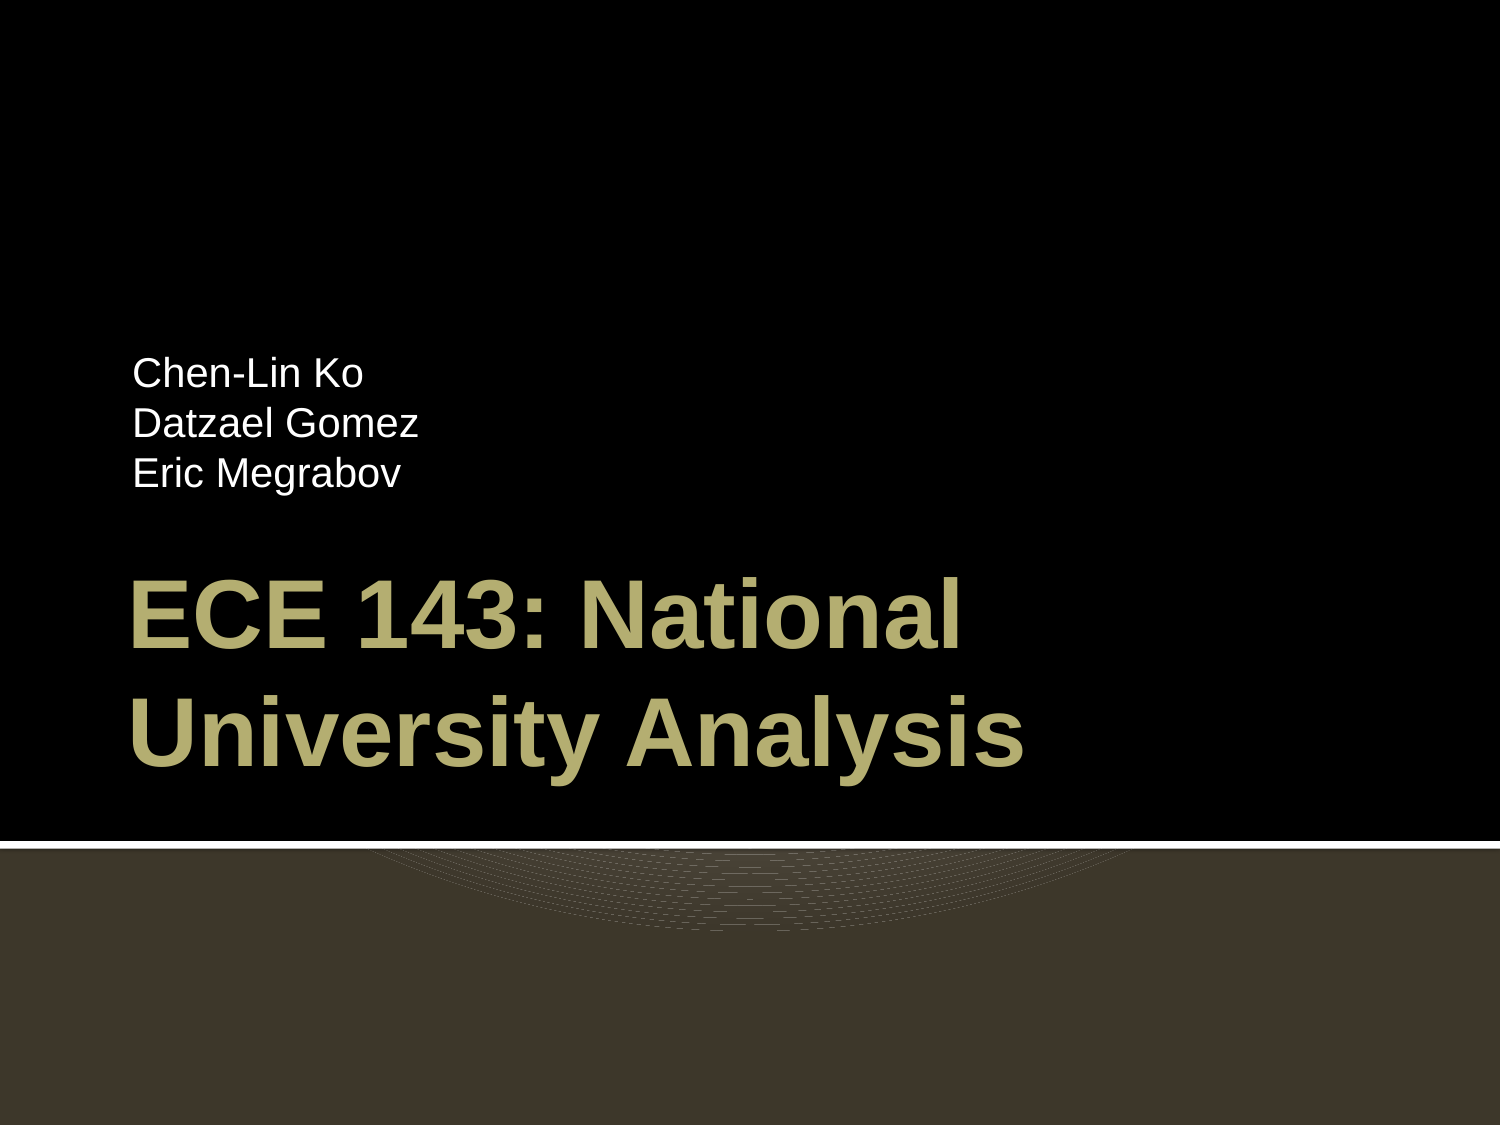

Chen-Lin Ko
Datzael Gomez
Eric Megrabov

# ECE 143: National University Analysis